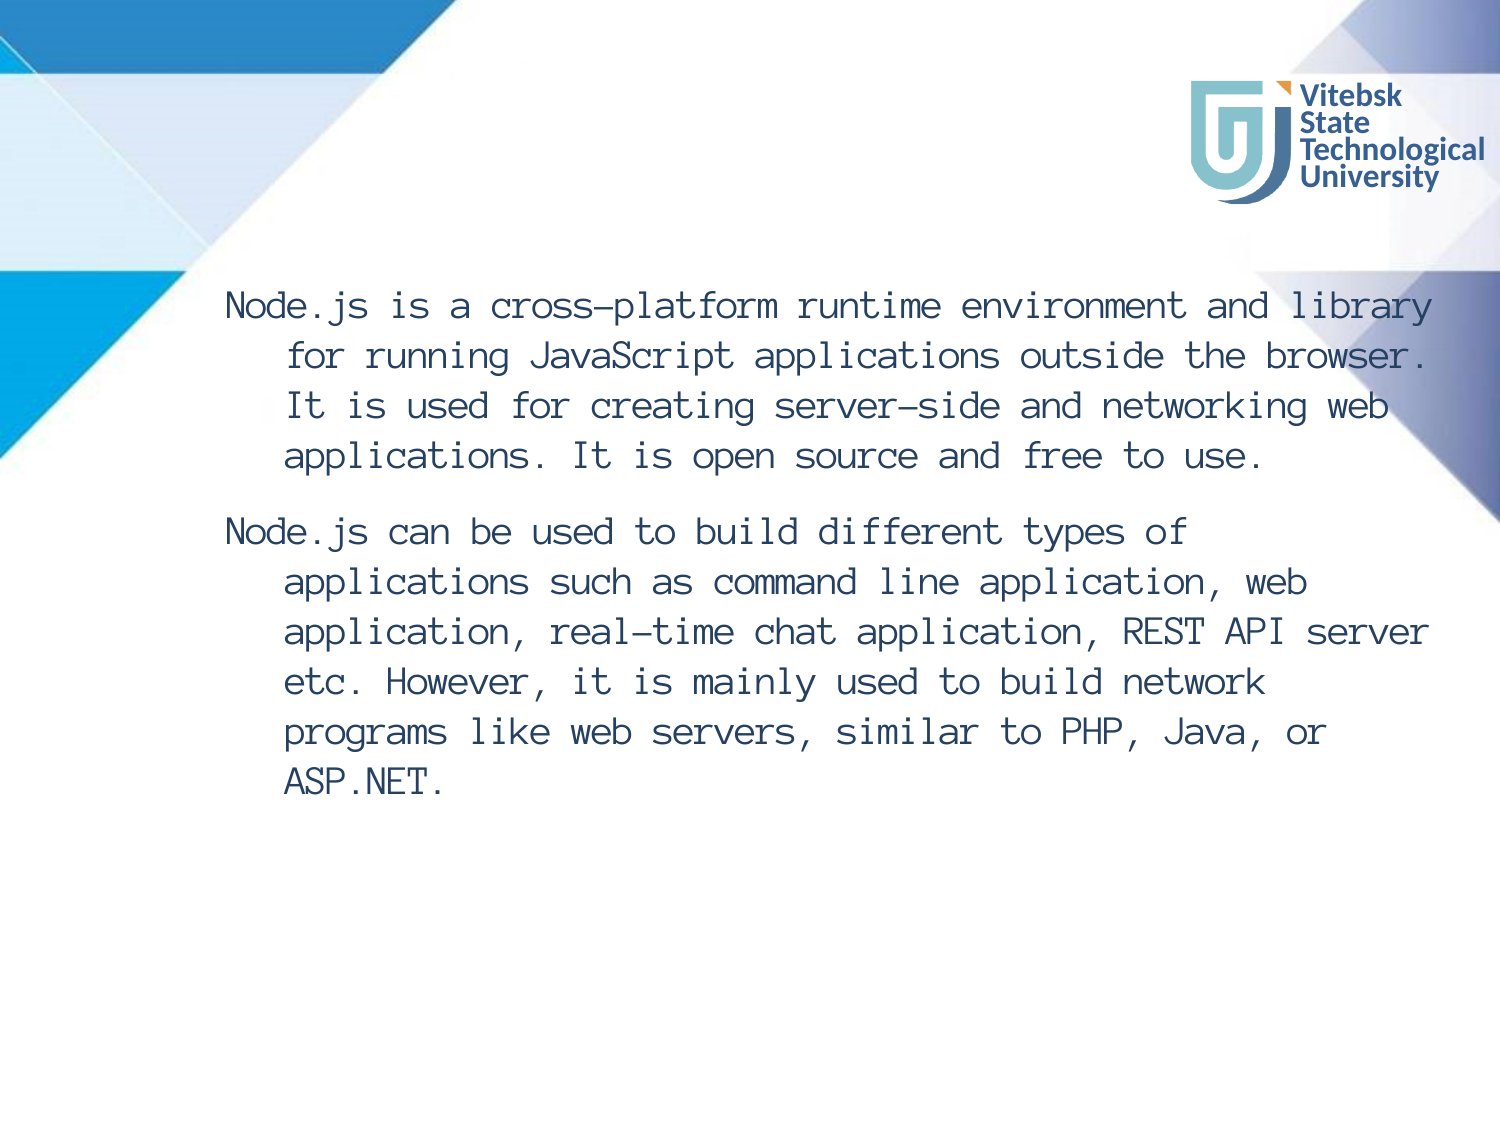

#
Node.js is a cross-platform runtime environment and library for running JavaScript applications outside the browser. It is used for creating server-side and networking web applications. It is open source and free to use.
Node.js can be used to build different types of applications such as command line application, web application, real-time chat application, REST API server etc. However, it is mainly used to build network programs like web servers, similar to PHP, Java, or ASP.NET.